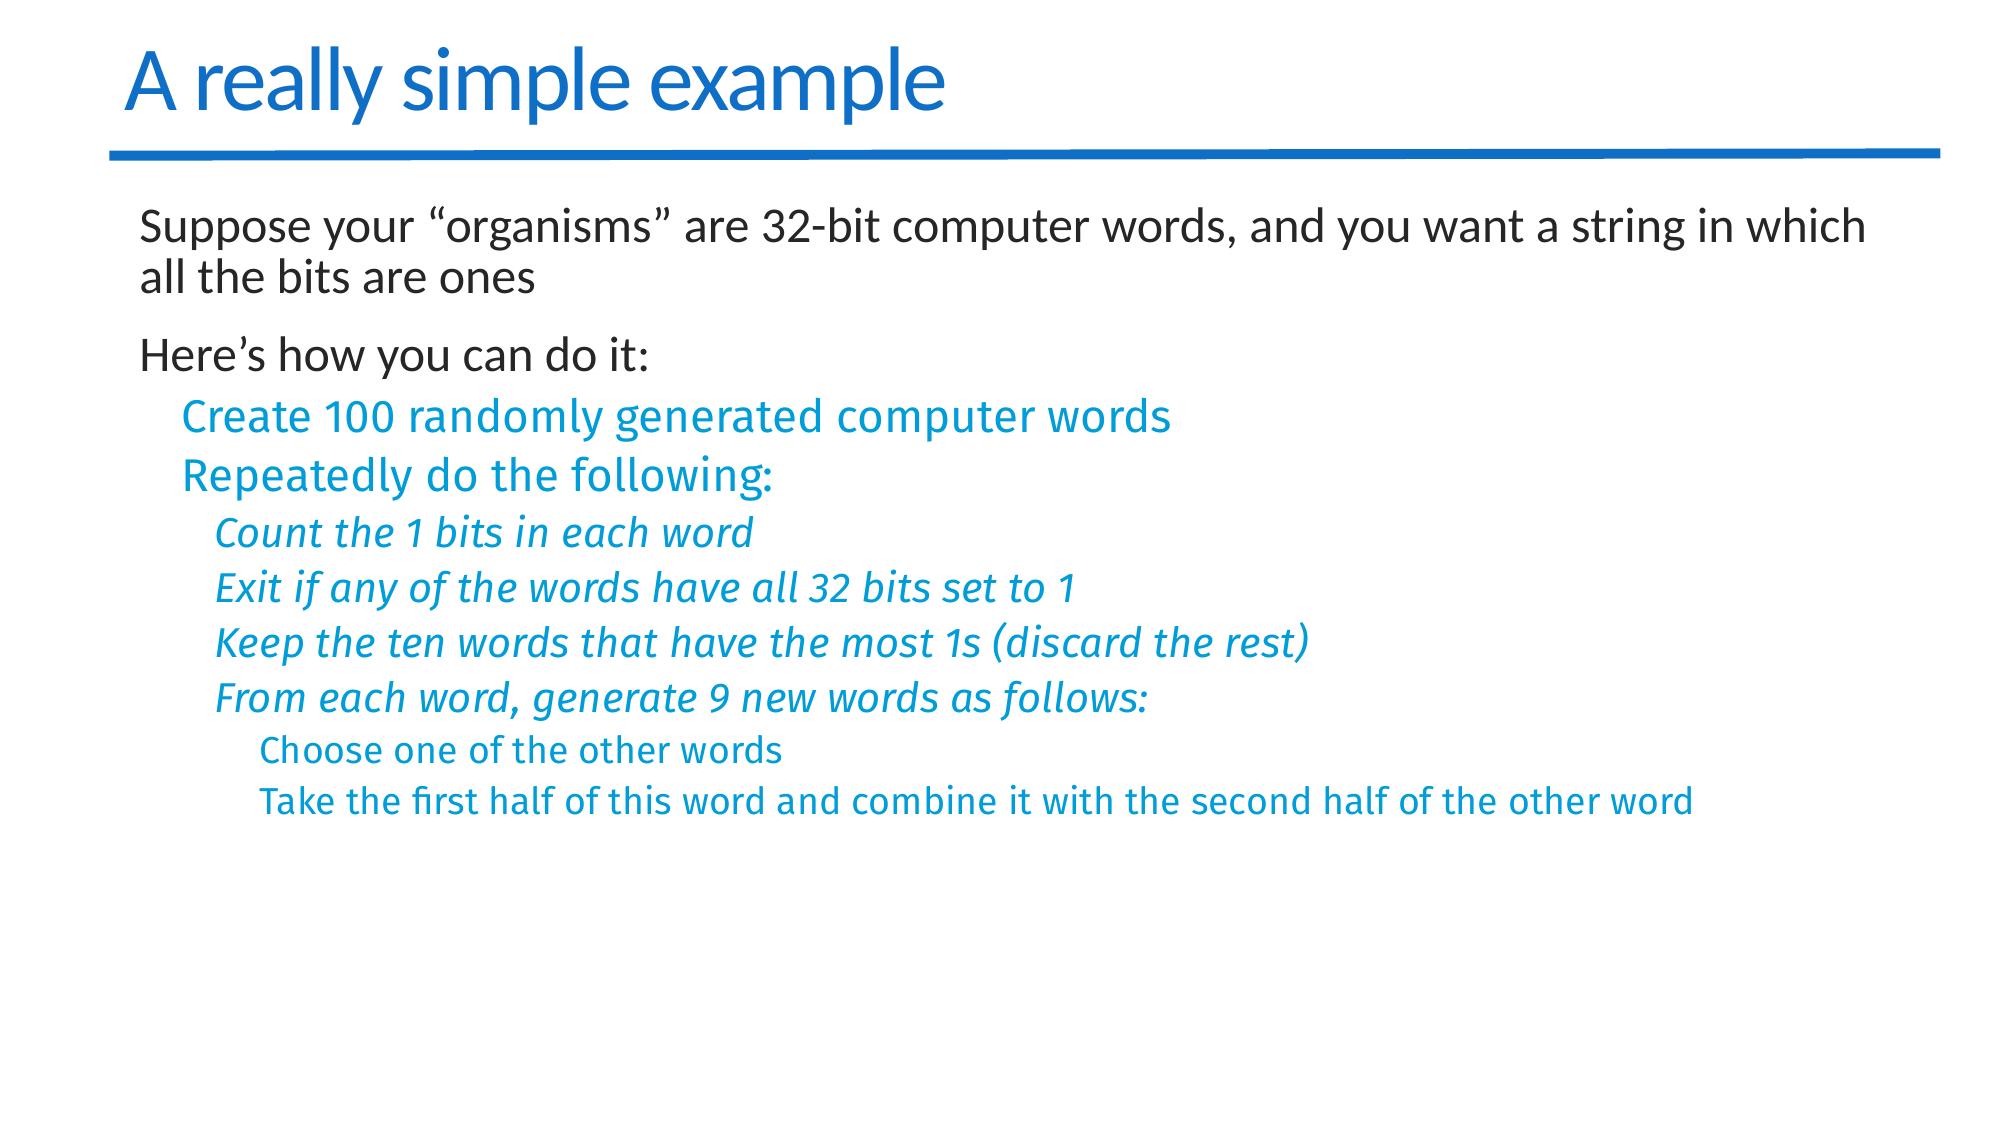

# A really simple example
Suppose your “organisms” are 32-bit computer words, and you want a string in which all the bits are ones
Here’s how you can do it:
Create 100 randomly generated computer words
Repeatedly do the following:
Count the 1 bits in each word
Exit if any of the words have all 32 bits set to 1
Keep the ten words that have the most 1s (discard the rest)
From each word, generate 9 new words as follows:
Choose one of the other words
Take the first half of this word and combine it with the second half of the other word